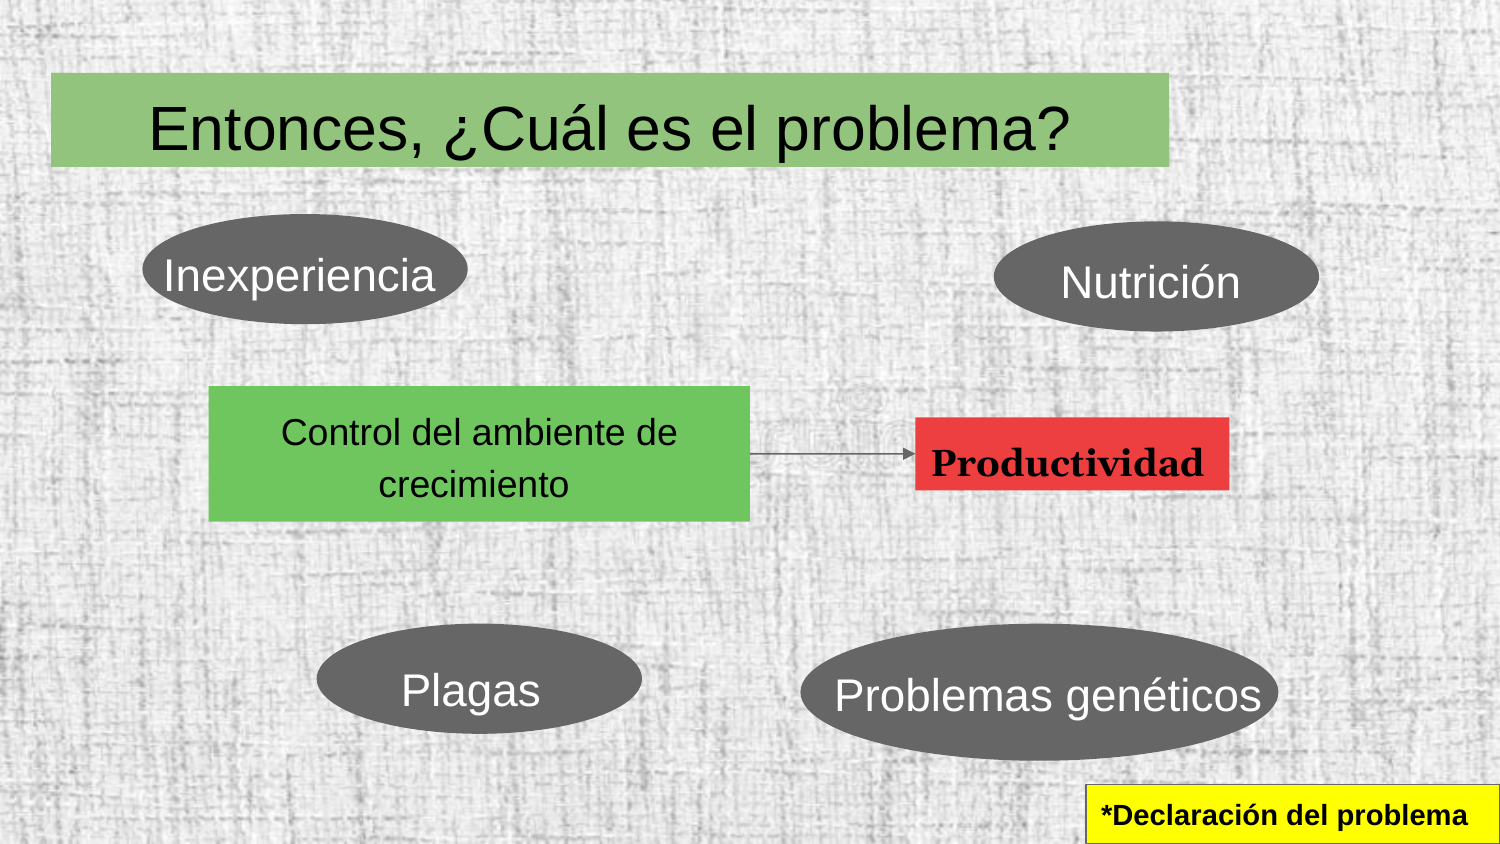

# Entonces, ¿Cuál es el problema?

Inexperiencia

Nutrición

Control del ambiente de crecimiento
Productividad

Plagas

Problemas genéticos
*Declaración del problema